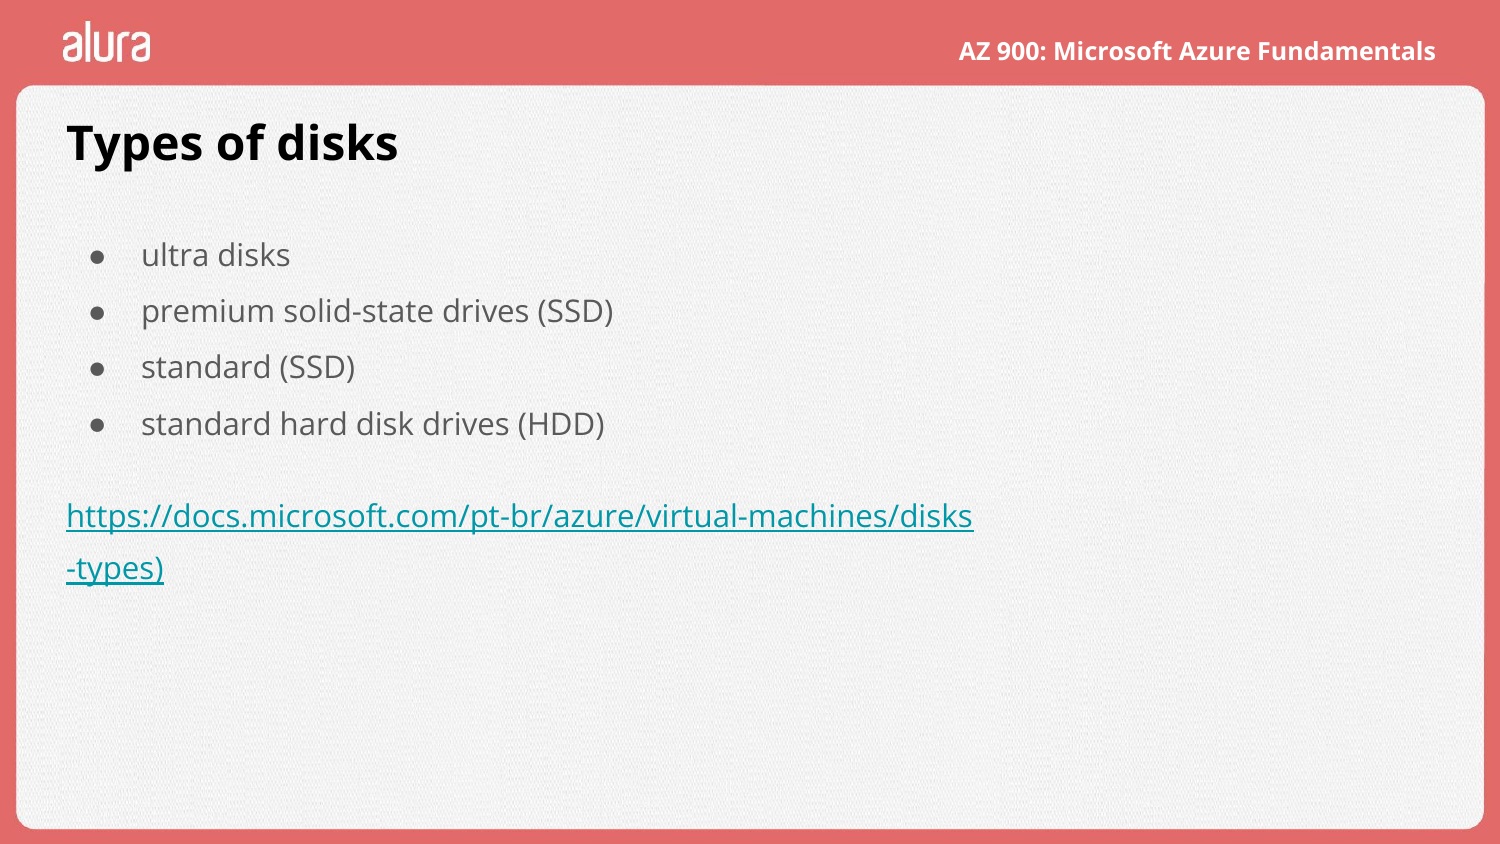

# Types of disks
ultra disks
premium solid-state drives (SSD)
standard (SSD)
standard hard disk drives (HDD)
https://docs.microsoft.com/pt-br/azure/virtual-machines/disks-types)